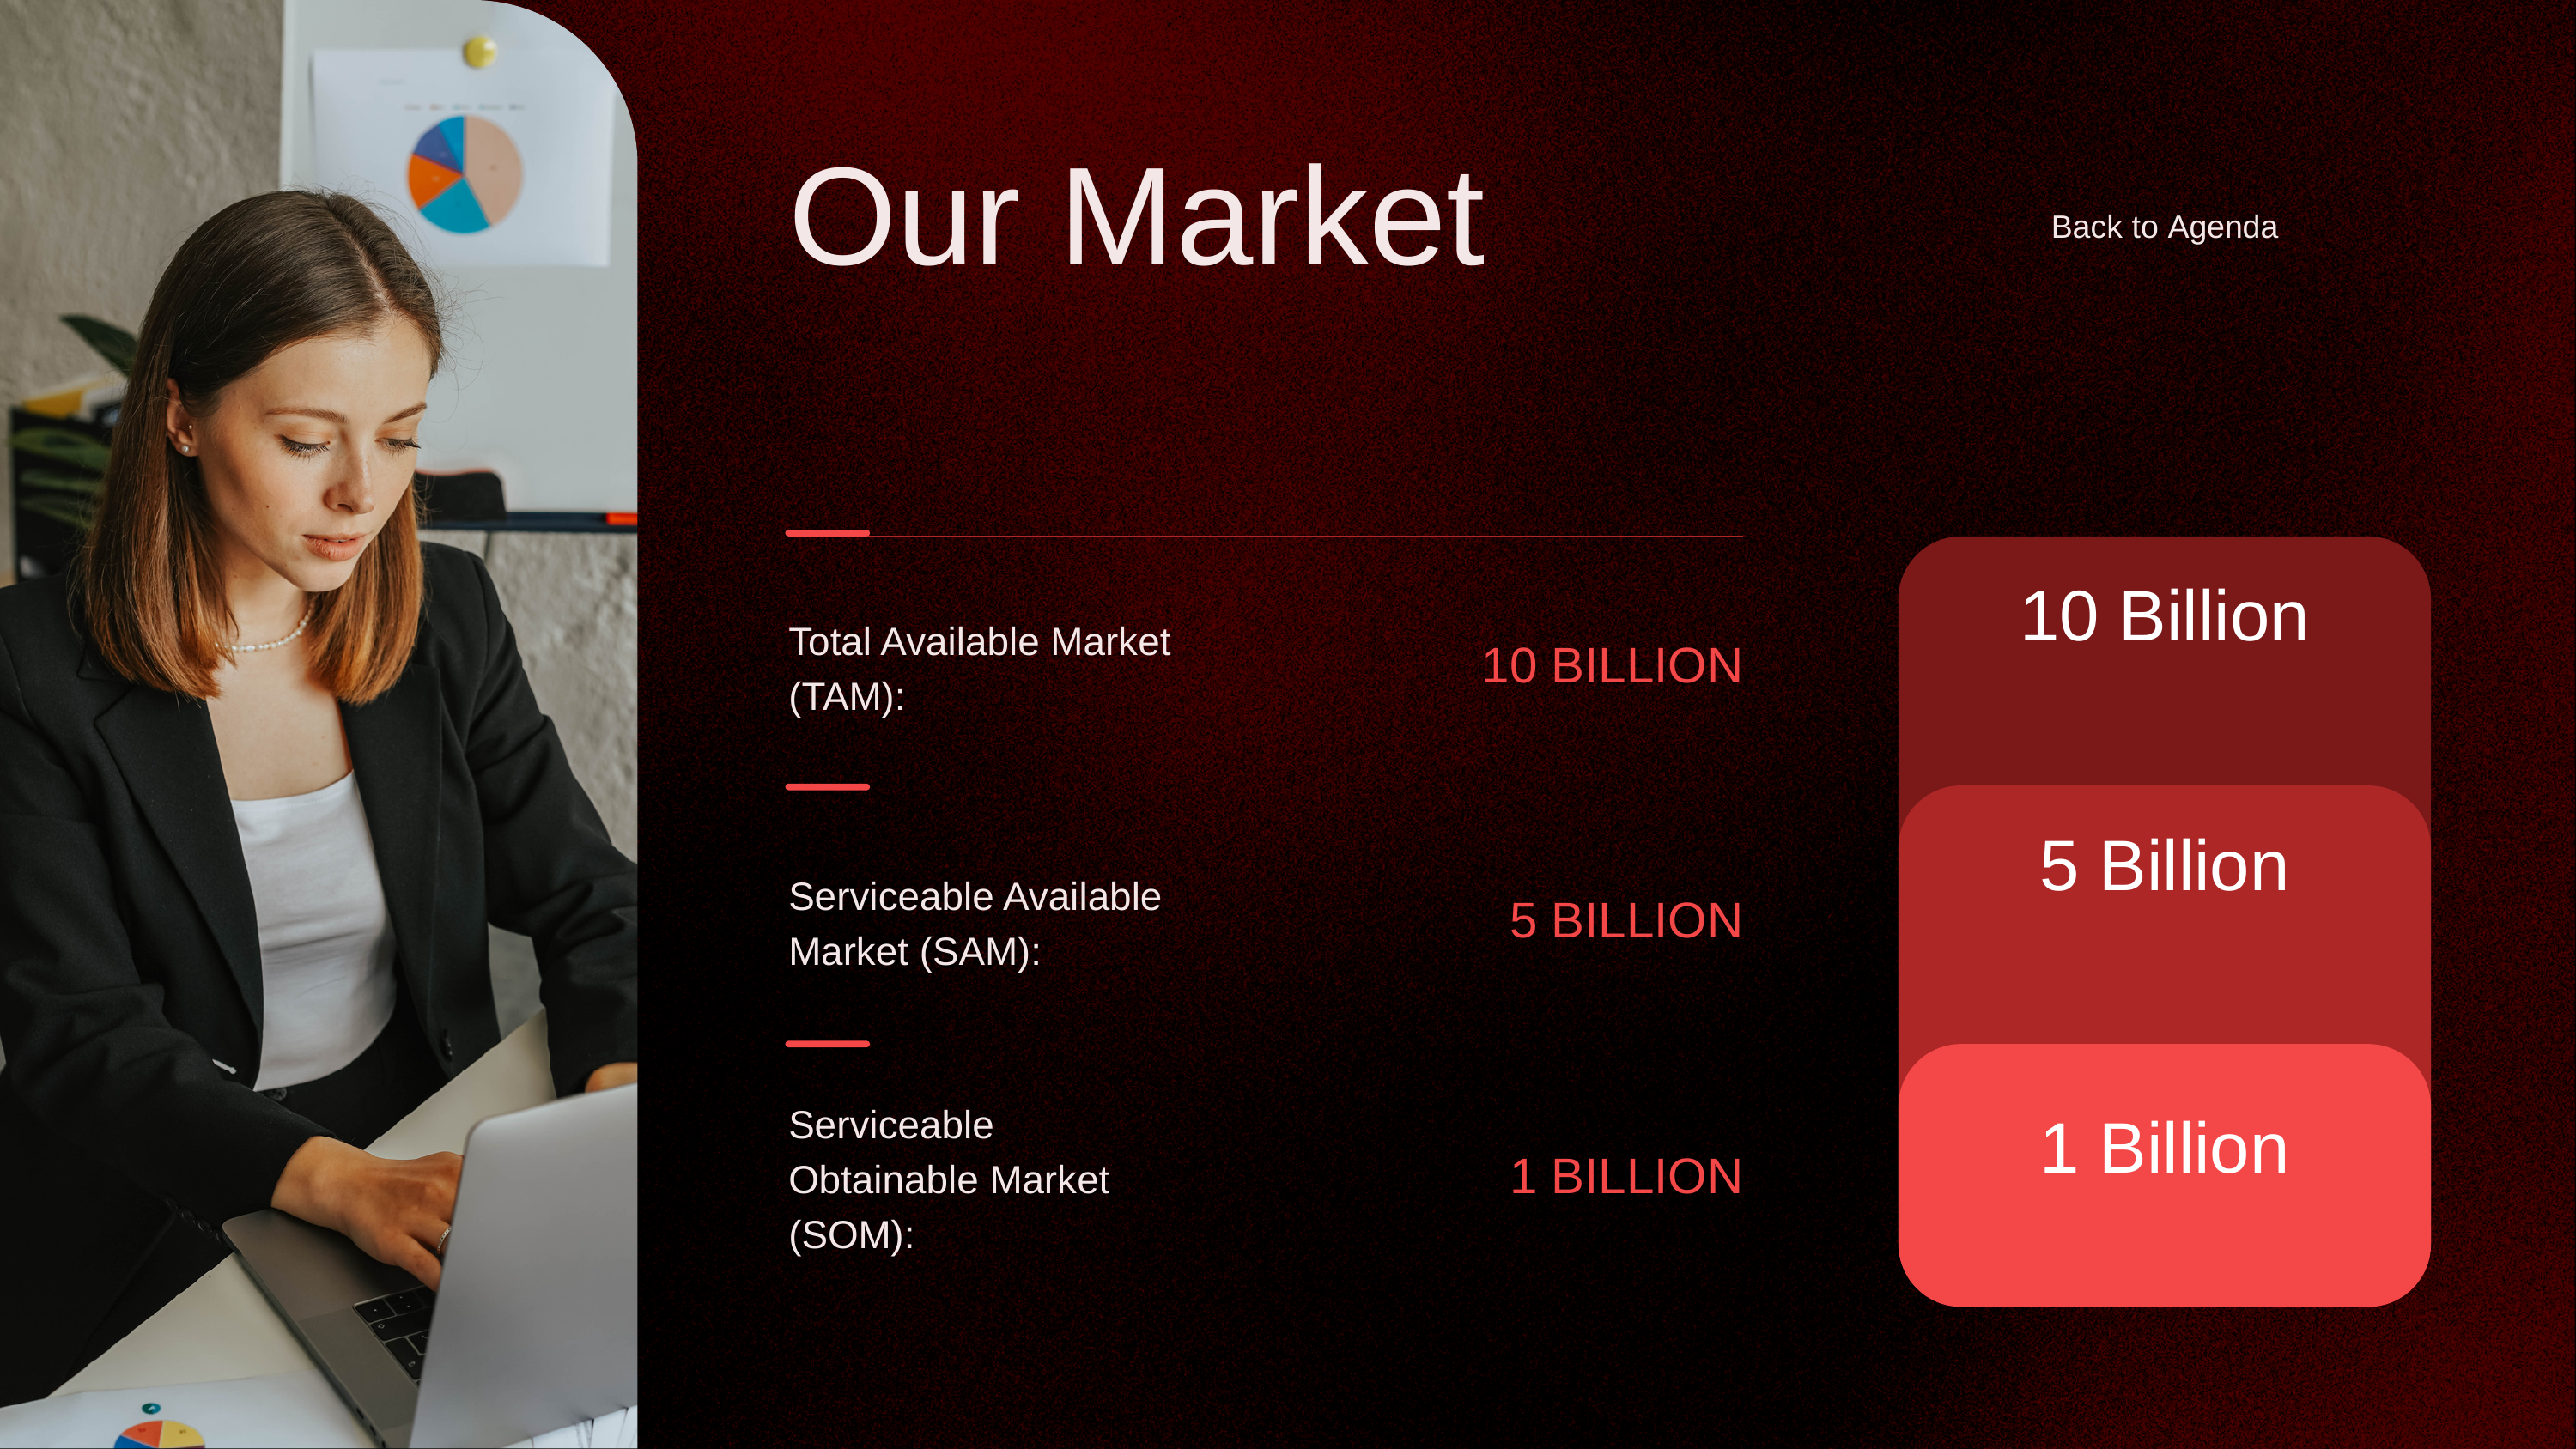

Our Market
Back to Agenda

| Total Available Market (TAM): | 10 BILLION |
| --- | --- |
| Serviceable Available Market (SAM): | 5 BILLION |
| Serviceable Obtainable Market (SOM): | 1 BILLION |

10 Billion

5 Billion

1 Billion